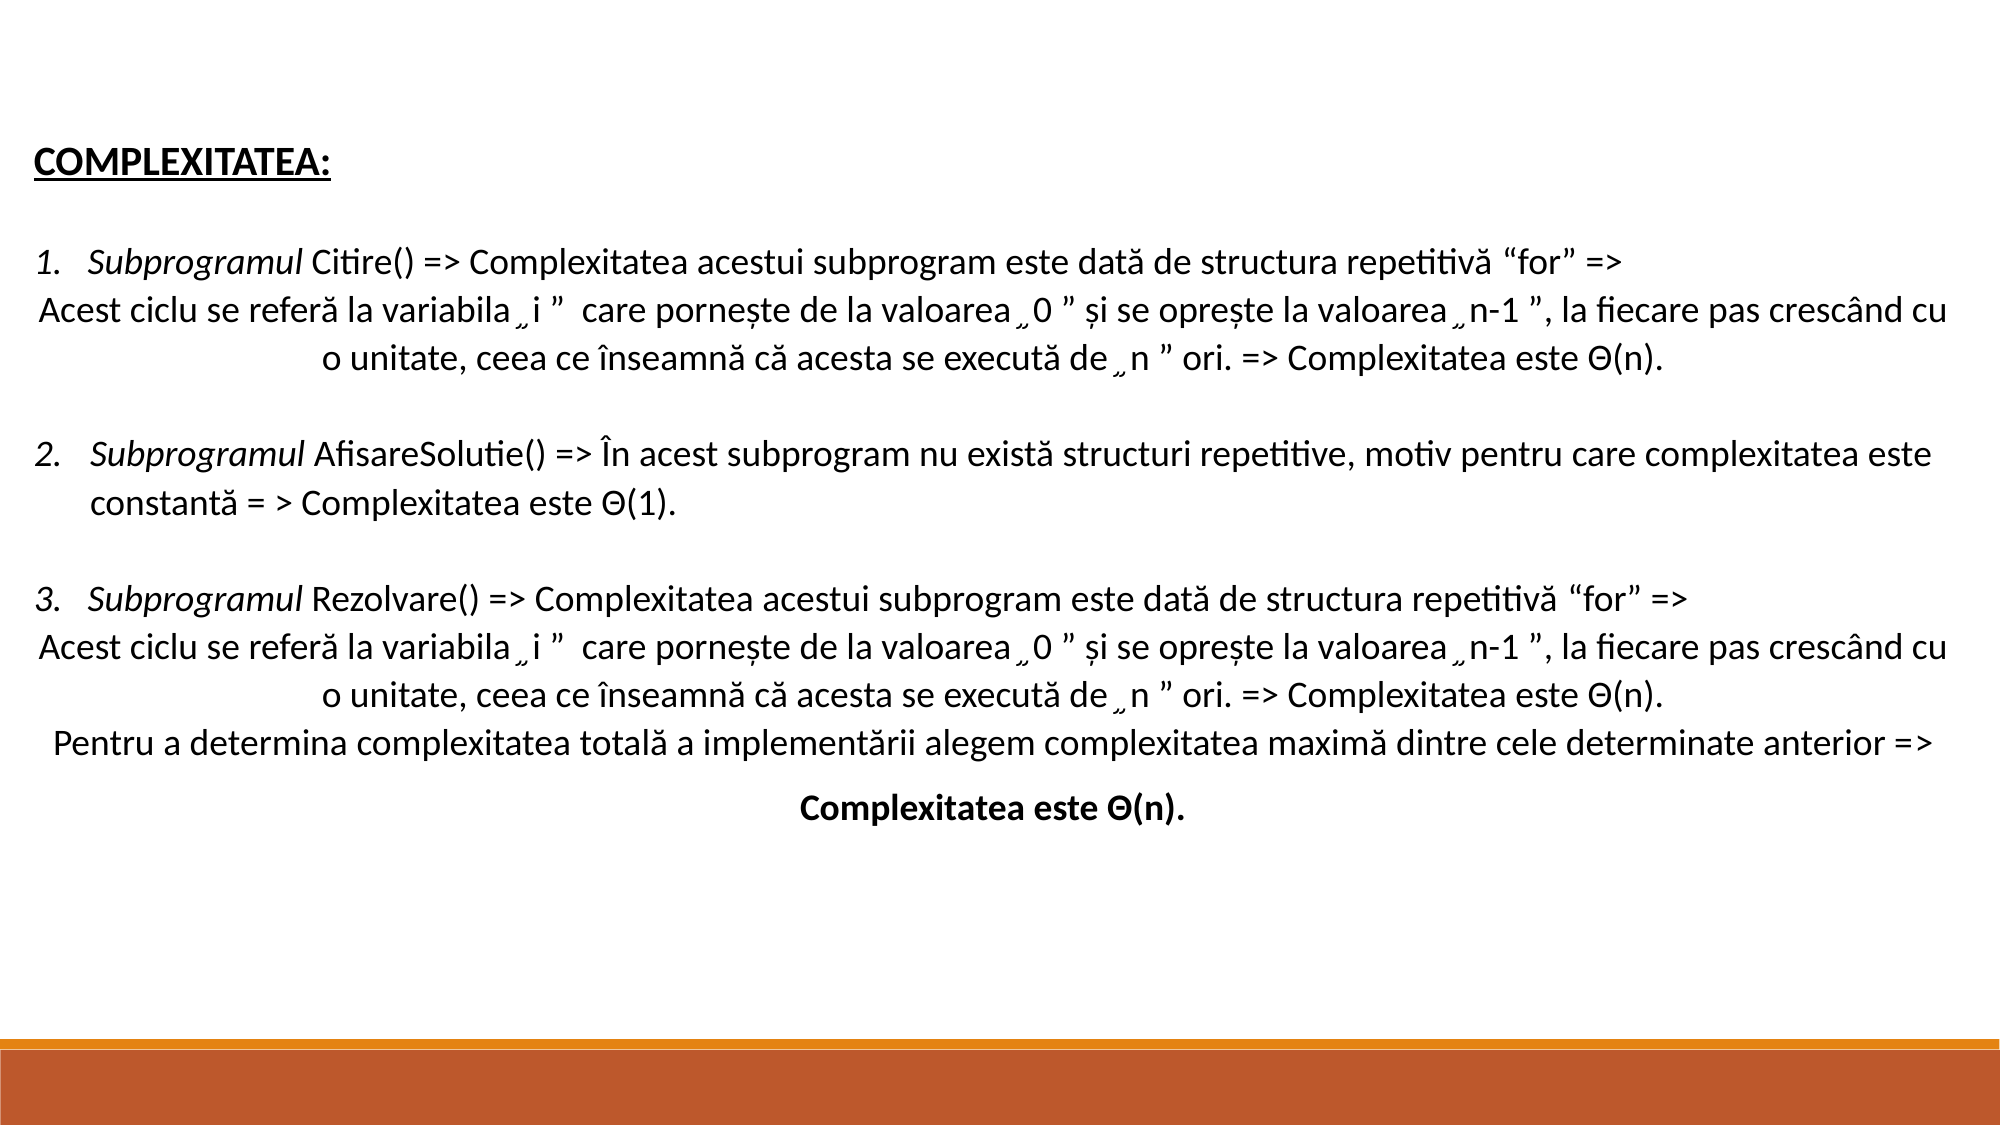

COMPLEXITATEA:

1.   Subprogramul Citire() => Complexitatea acestui subprogram este dată de structura repetitivă “for” =>
Acest ciclu se referă la variabila ֦ i ”  care pornește de la valoarea ֦ 0 ” și se oprește la valoarea ֦ n-1 ”, la fiecare pas crescând cu o unitate, ceea ce înseamnă că acesta se execută de ֦ n ” ori. => Complexitatea este Θ(n).

Subprogramul AfisareSolutie() => În acest subprogram nu există structuri repetitive, motiv pentru care complexitatea este constantă = > Complexitatea este Θ(1).

3.   Subprogramul Rezolvare() => Complexitatea acestui subprogram este dată de structura repetitivă “for” =>
Acest ciclu se referă la variabila ֦ i ”  care pornește de la valoarea ֦ 0 ” și se oprește la valoarea ֦ n-1 ”, la fiecare pas crescând cu o unitate, ceea ce înseamnă că acesta se execută de ֦ n ” ori. => Complexitatea este Θ(n).
Pentru a determina complexitatea totală a implementării alegem complexitatea maximă dintre cele determinate anterior =>
Complexitatea este Θ(n).